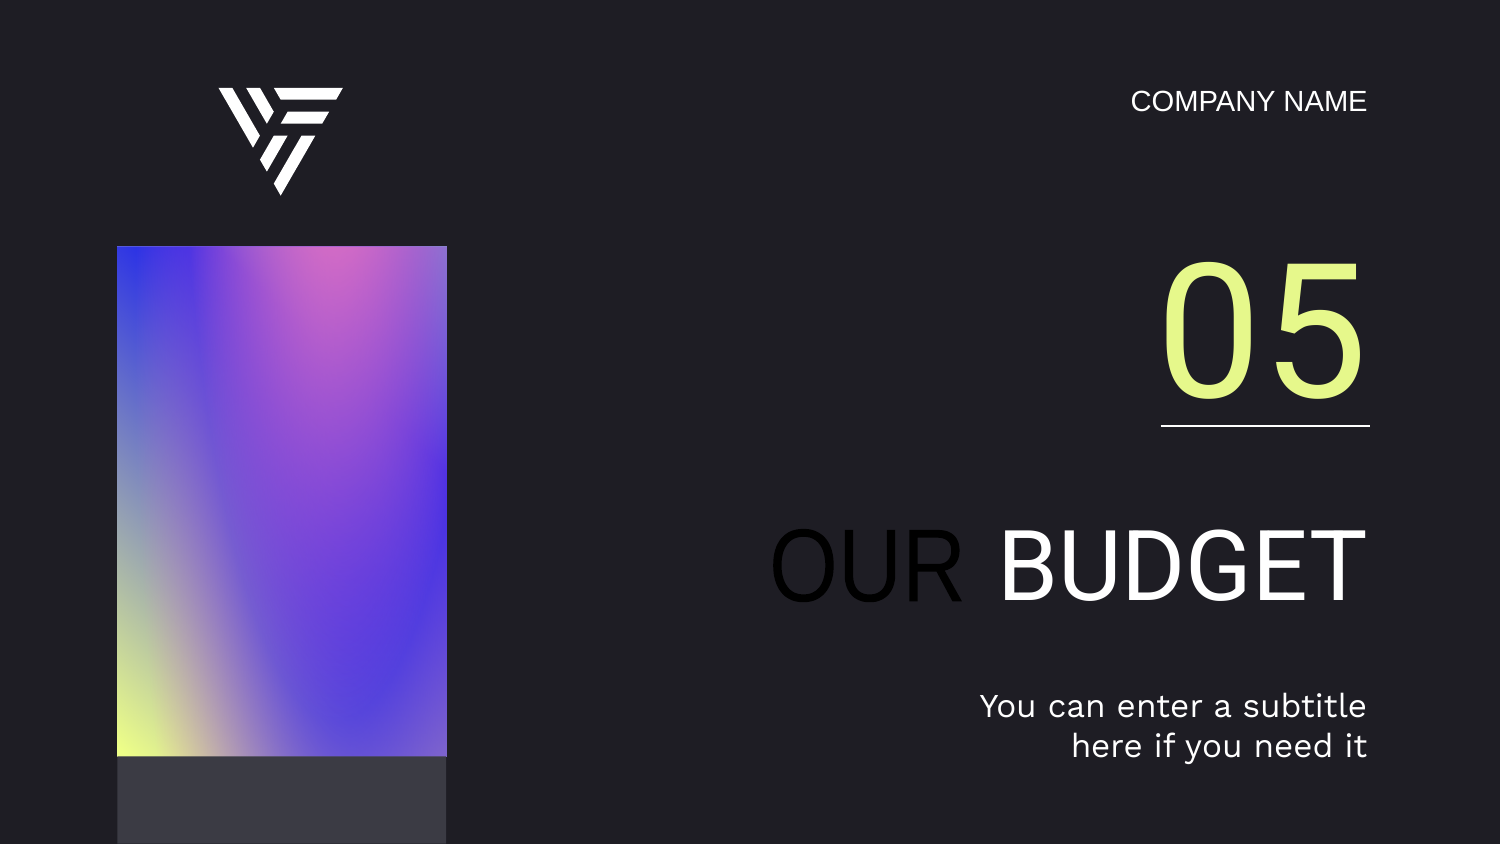

COMPANY NAME

# 05
BUDGET
OUR
You can enter a subtitle here if you need it